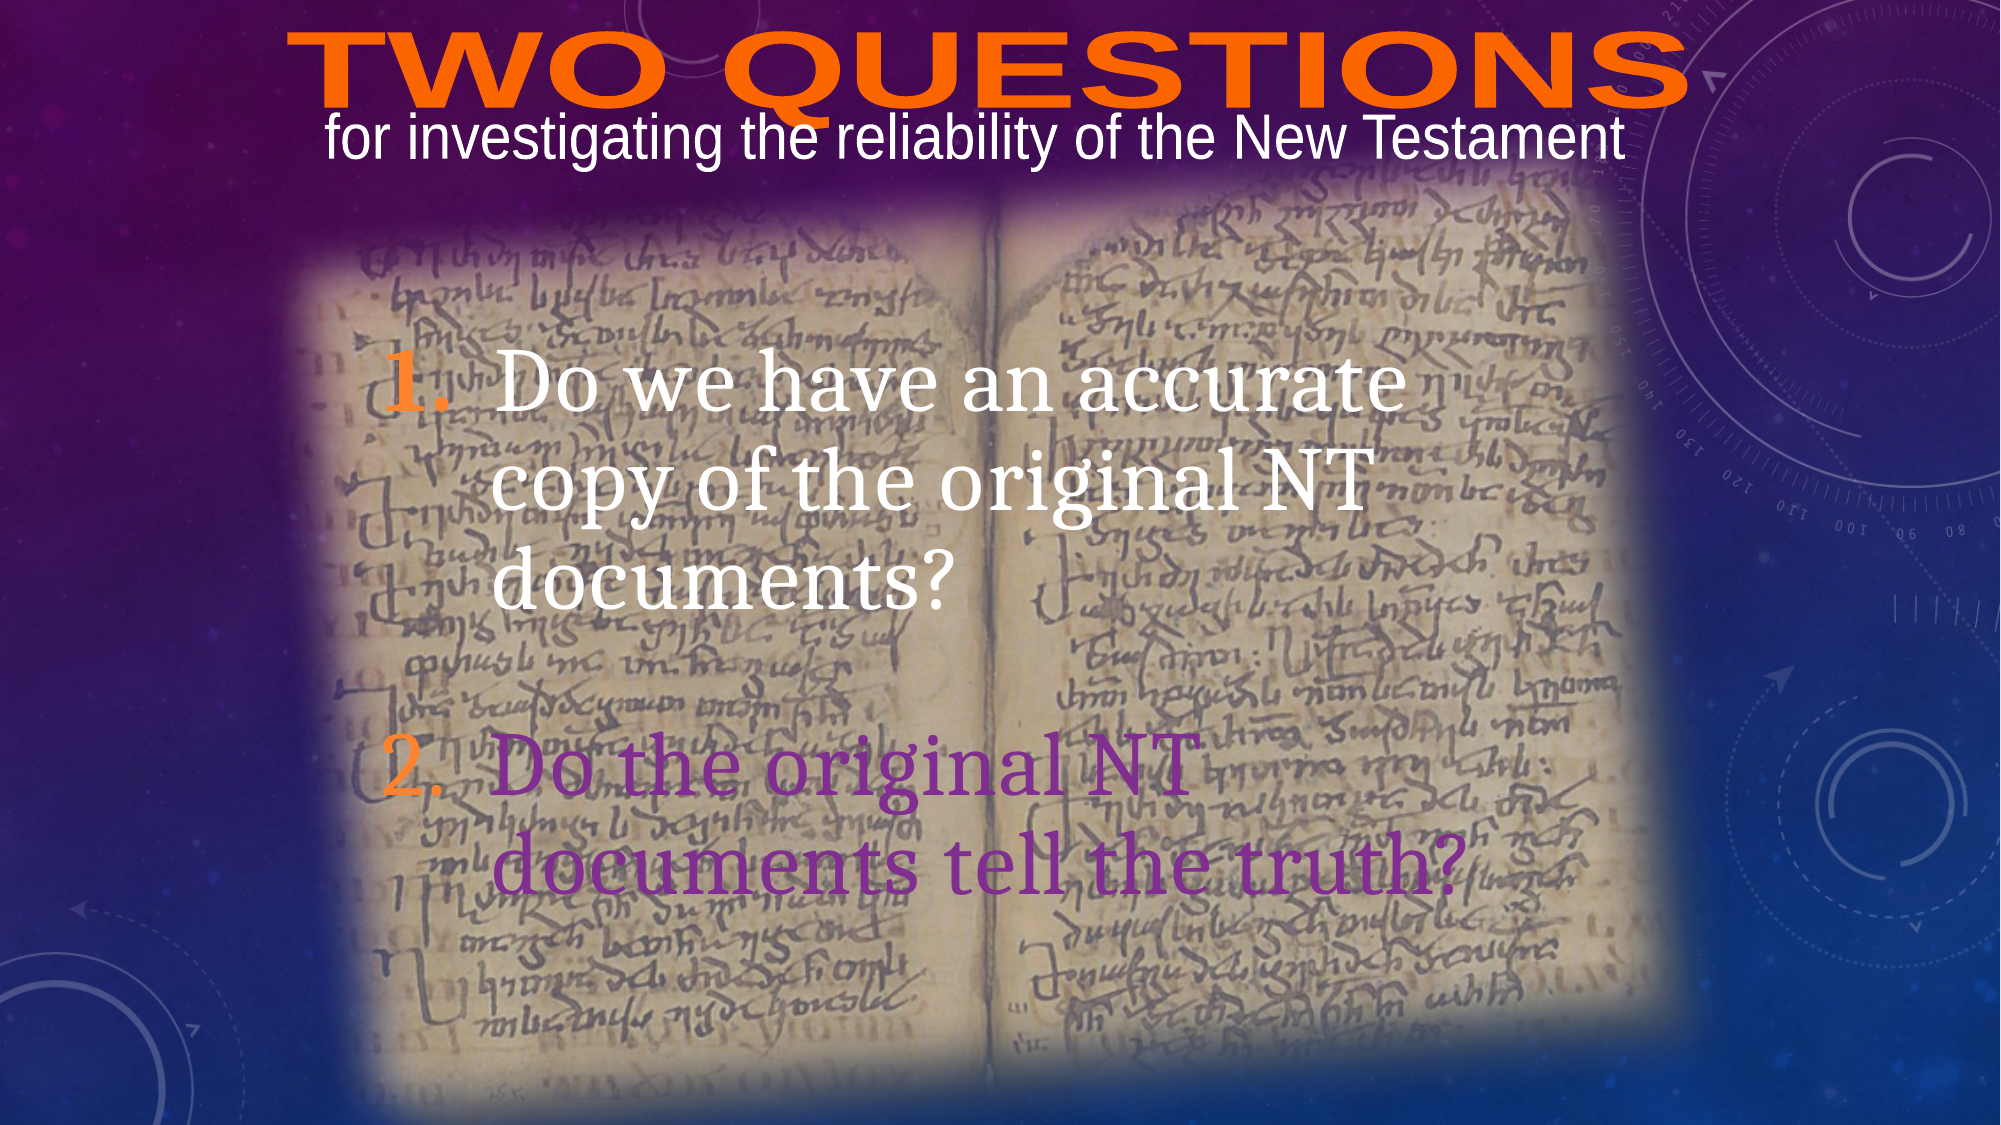

TWO QUESTIONS
for investigating the reliability of the New Testament

1.  Do we have an accurate copy of the original NT documents?
2.  Do the original NT documents tell the truth?